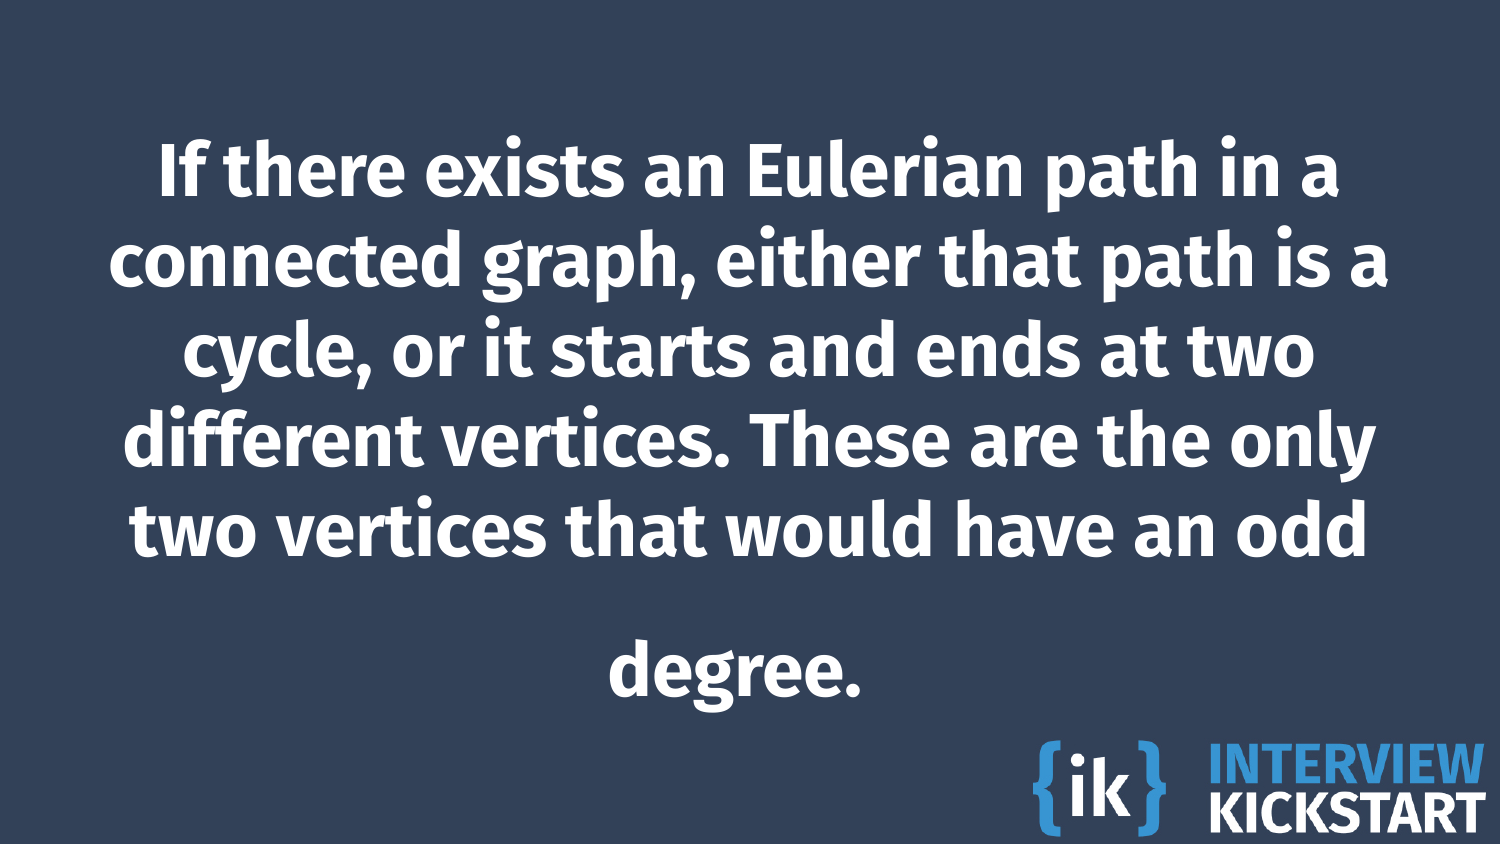

# If there exists an Eulerian path in a connected graph, either that path is a cycle, or it starts and ends at two different vertices. These are the only two vertices that would have an odd degree.